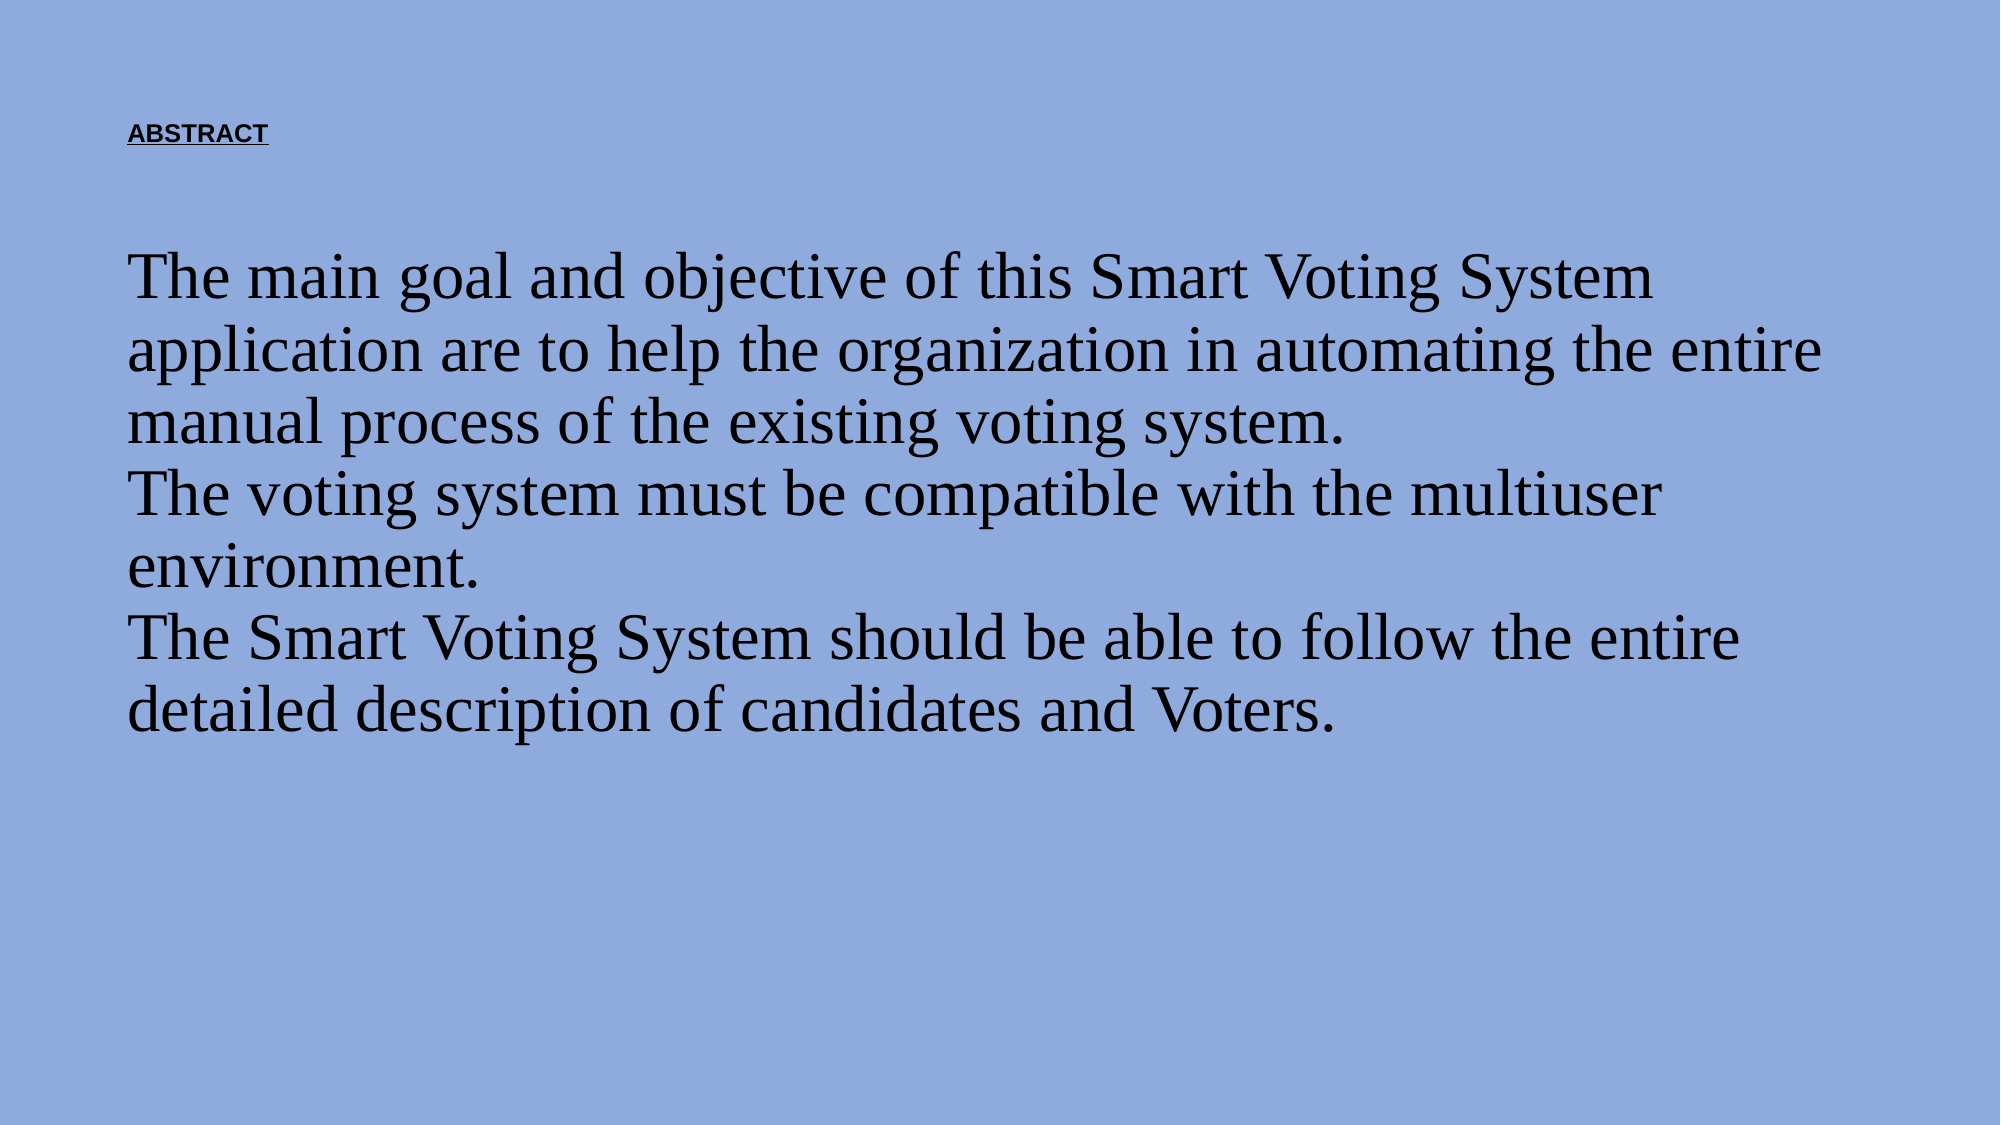

# The main goal and objective of this Smart Voting System application are to help the organization in automating the entire manual process of the existing voting system. The voting system must be compatible with the multiuser environment. The Smart Voting System should be able to follow the entire detailed description of candidates and Voters.
ABSTRACT